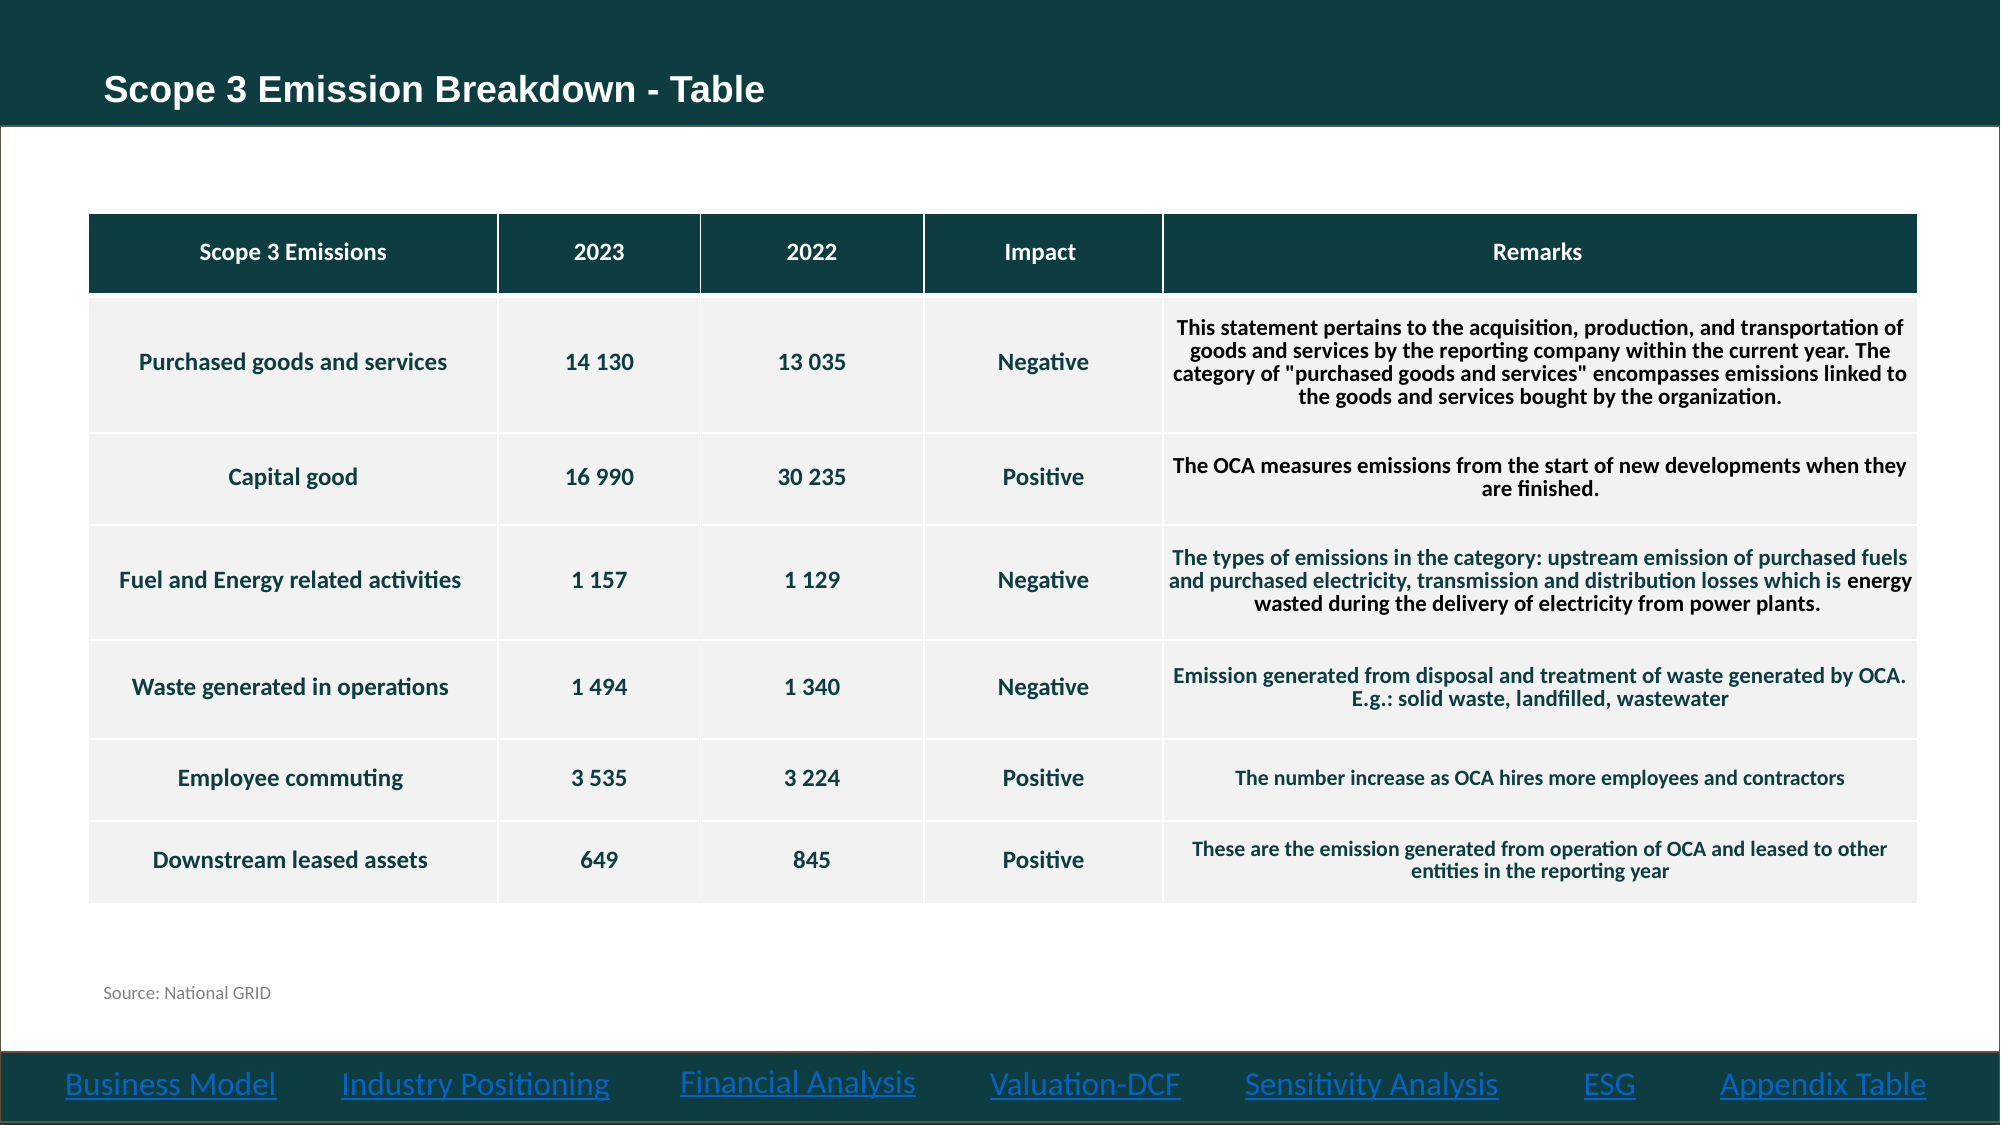

Scope 3 Emission Breakdown - Table
# Scope 3 Emission Breakdown – Table

| Scope 3 Emissions | 2023 | 2022 | Impact | Remarks |
| --- | --- | --- | --- | --- |
| Purchased goods and services | 14 130 | 13 035 | Negative | This statement pertains to the acquisition, production, and transportation of goods and services by the reporting company within the current year. The category of "purchased goods and services" encompasses emissions linked to the goods and services bought by the organization. |
| Capital good | 16 990 | 30 235 | Positive | The OCA measures emissions from the start of new developments when they are finished. |
| Fuel and Energy related activities | 1 157 | 1 129 | Negative | The types of emissions in the category: upstream emission of purchased fuels and purchased electricity, transmission and distribution losses which is energy wasted during the delivery of electricity from power plants. |
| Waste generated in operations | 1 494 | 1 340 | Negative | Emission generated from disposal and treatment of waste generated by OCA. E.g.: solid waste, landfilled, wastewater |
| Employee commuting | 3 535 | 3 224 | Positive | The number increase as OCA hires more employees and contractors |
| Downstream leased assets | 649 | 845 | Positive | These are the emission generated from operation of OCA and leased to other entities in the reporting year |
Source: National GRID

Financial Analysis
Business Model
Industry Positioning
Valuation-DCF
Sensitivity Analysis
ESG
Appendix Table